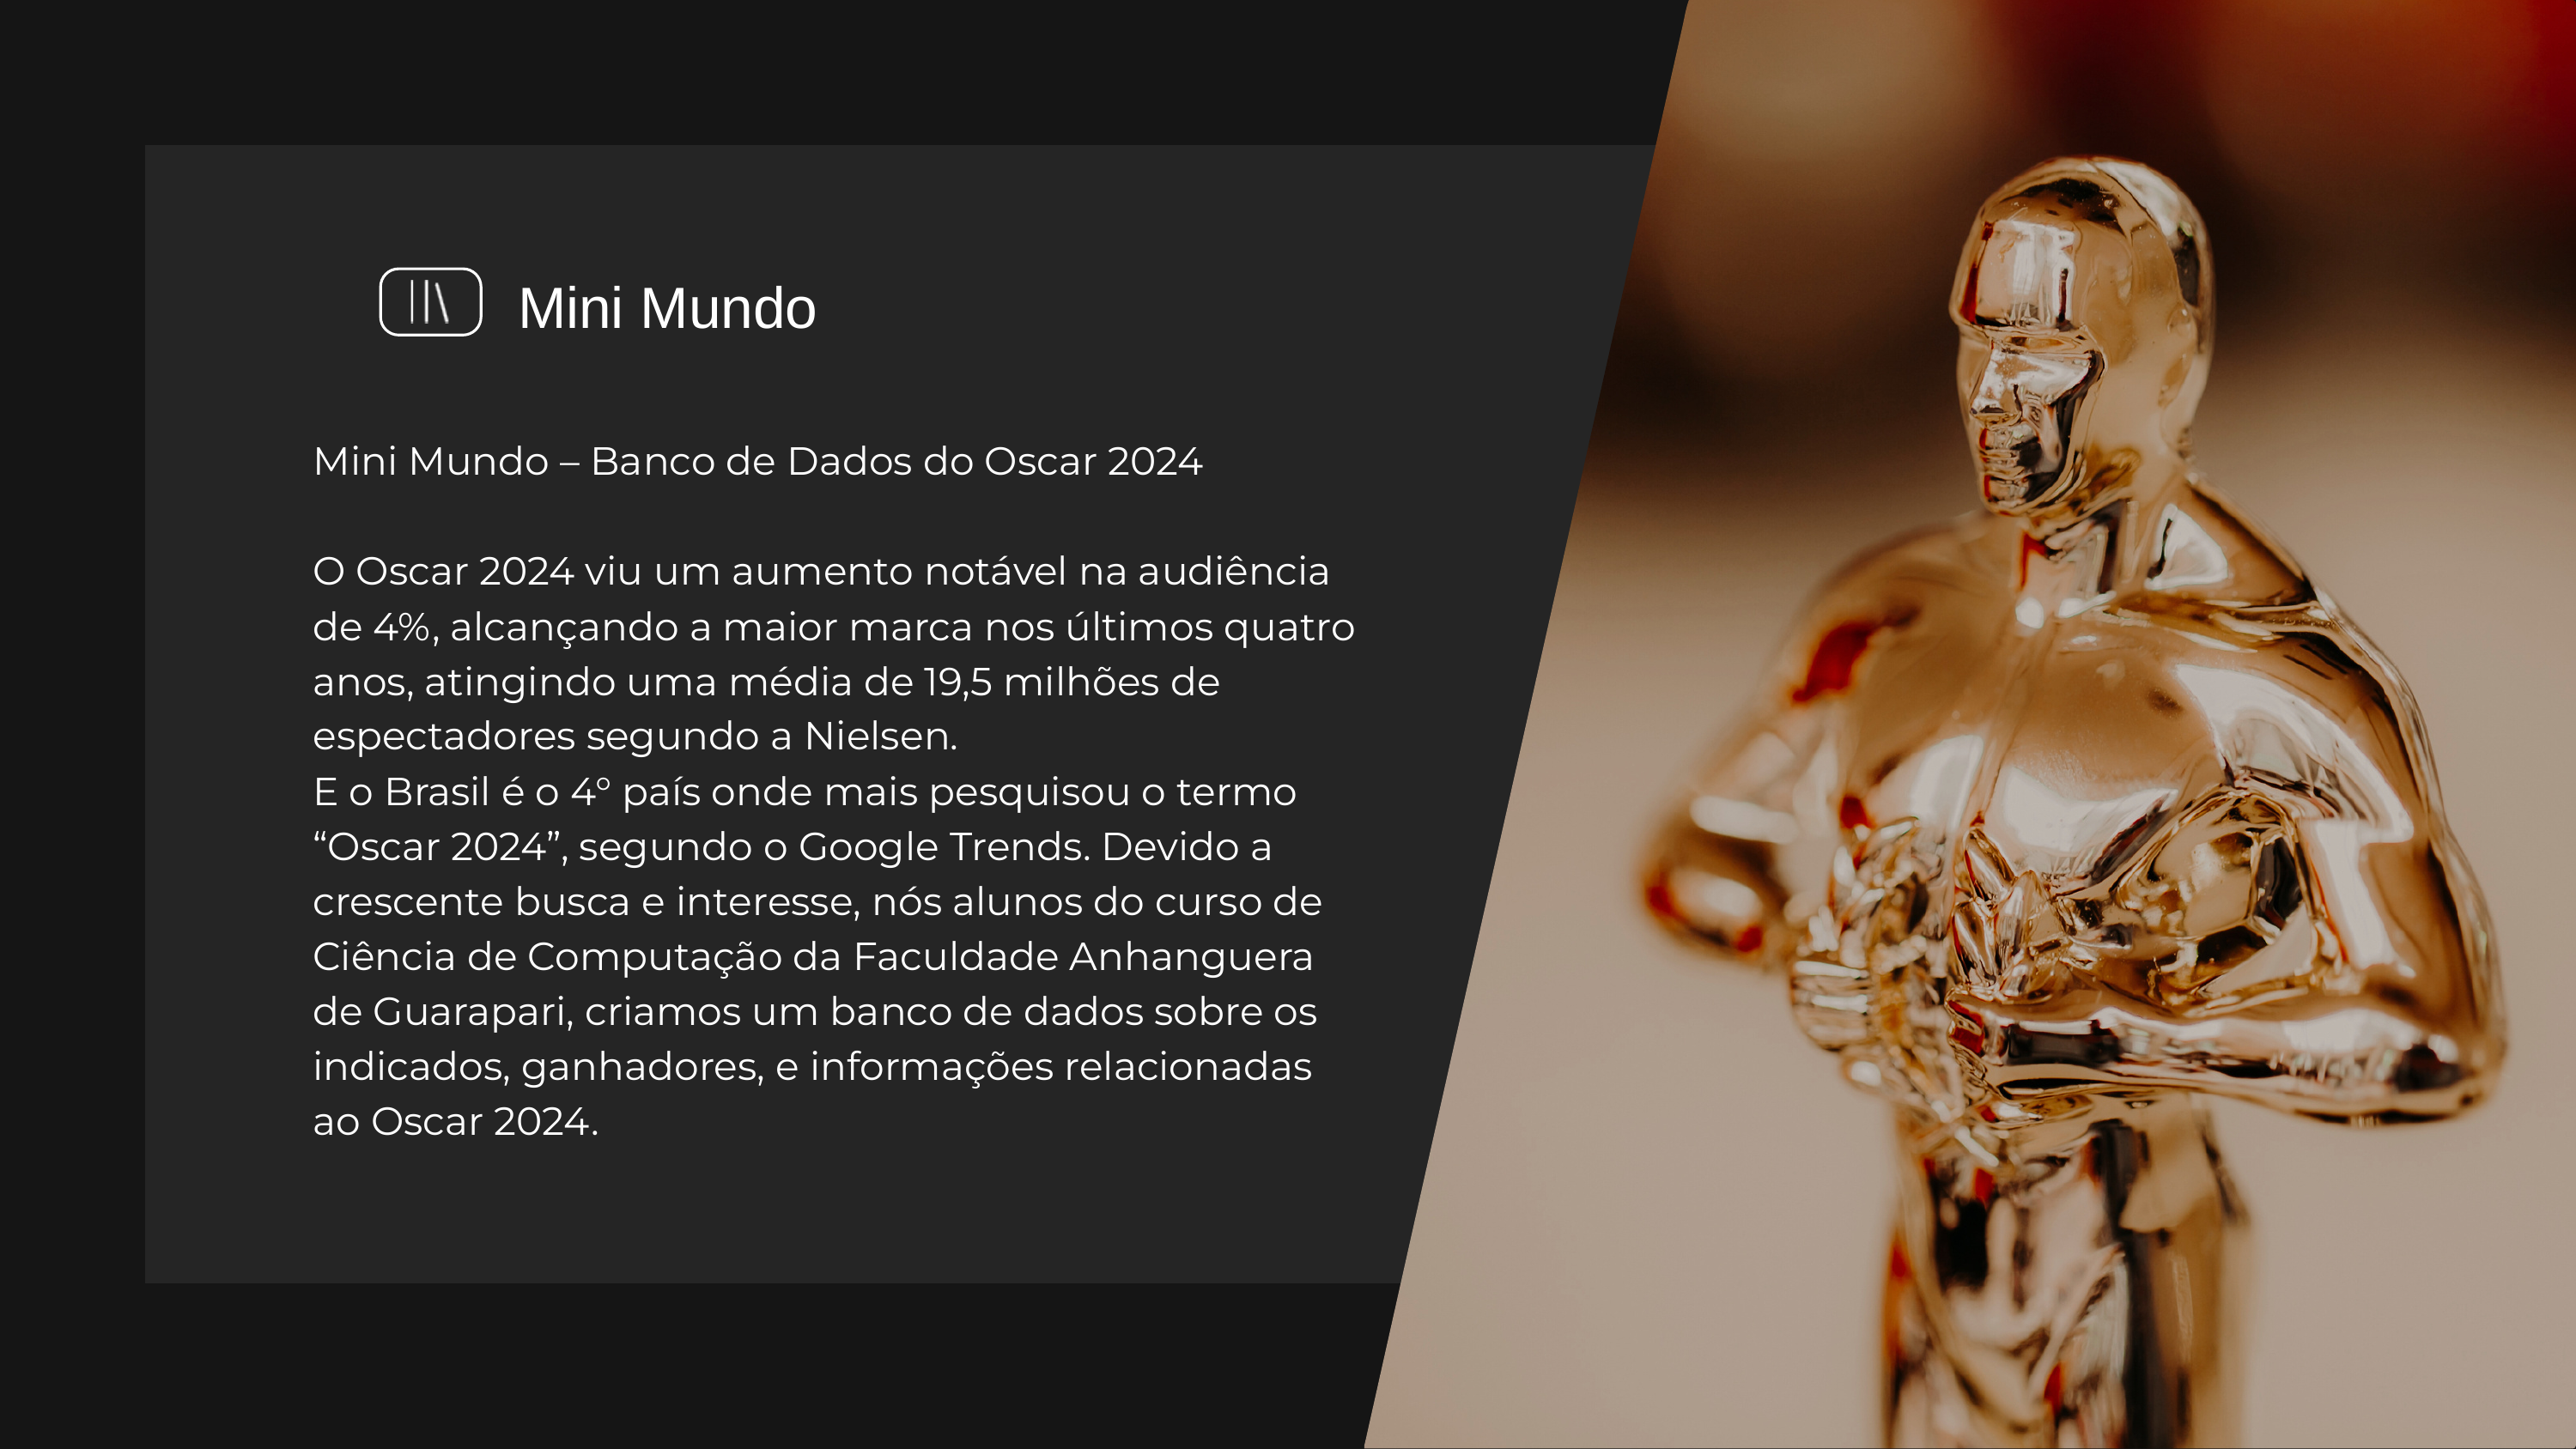

Mini Mundo

Mini Mundo – Banco de Dados do Oscar 2024

O Oscar 2024 viu um aumento notável na audiência de 4%, alcançando a maior marca nos últimos quatro anos, atingindo uma média de 19,5 milhões de espectadores segundo a Nielsen.
E o Brasil é o 4° país onde mais pesquisou o termo “Oscar 2024”, segundo o Google Trends. Devido a crescente busca e interesse, nós alunos do curso de Ciência de Computação da Faculdade Anhanguera de Guarapari, criamos um banco de dados sobre os indicados, ganhadores, e informações relacionadas ao Oscar 2024.